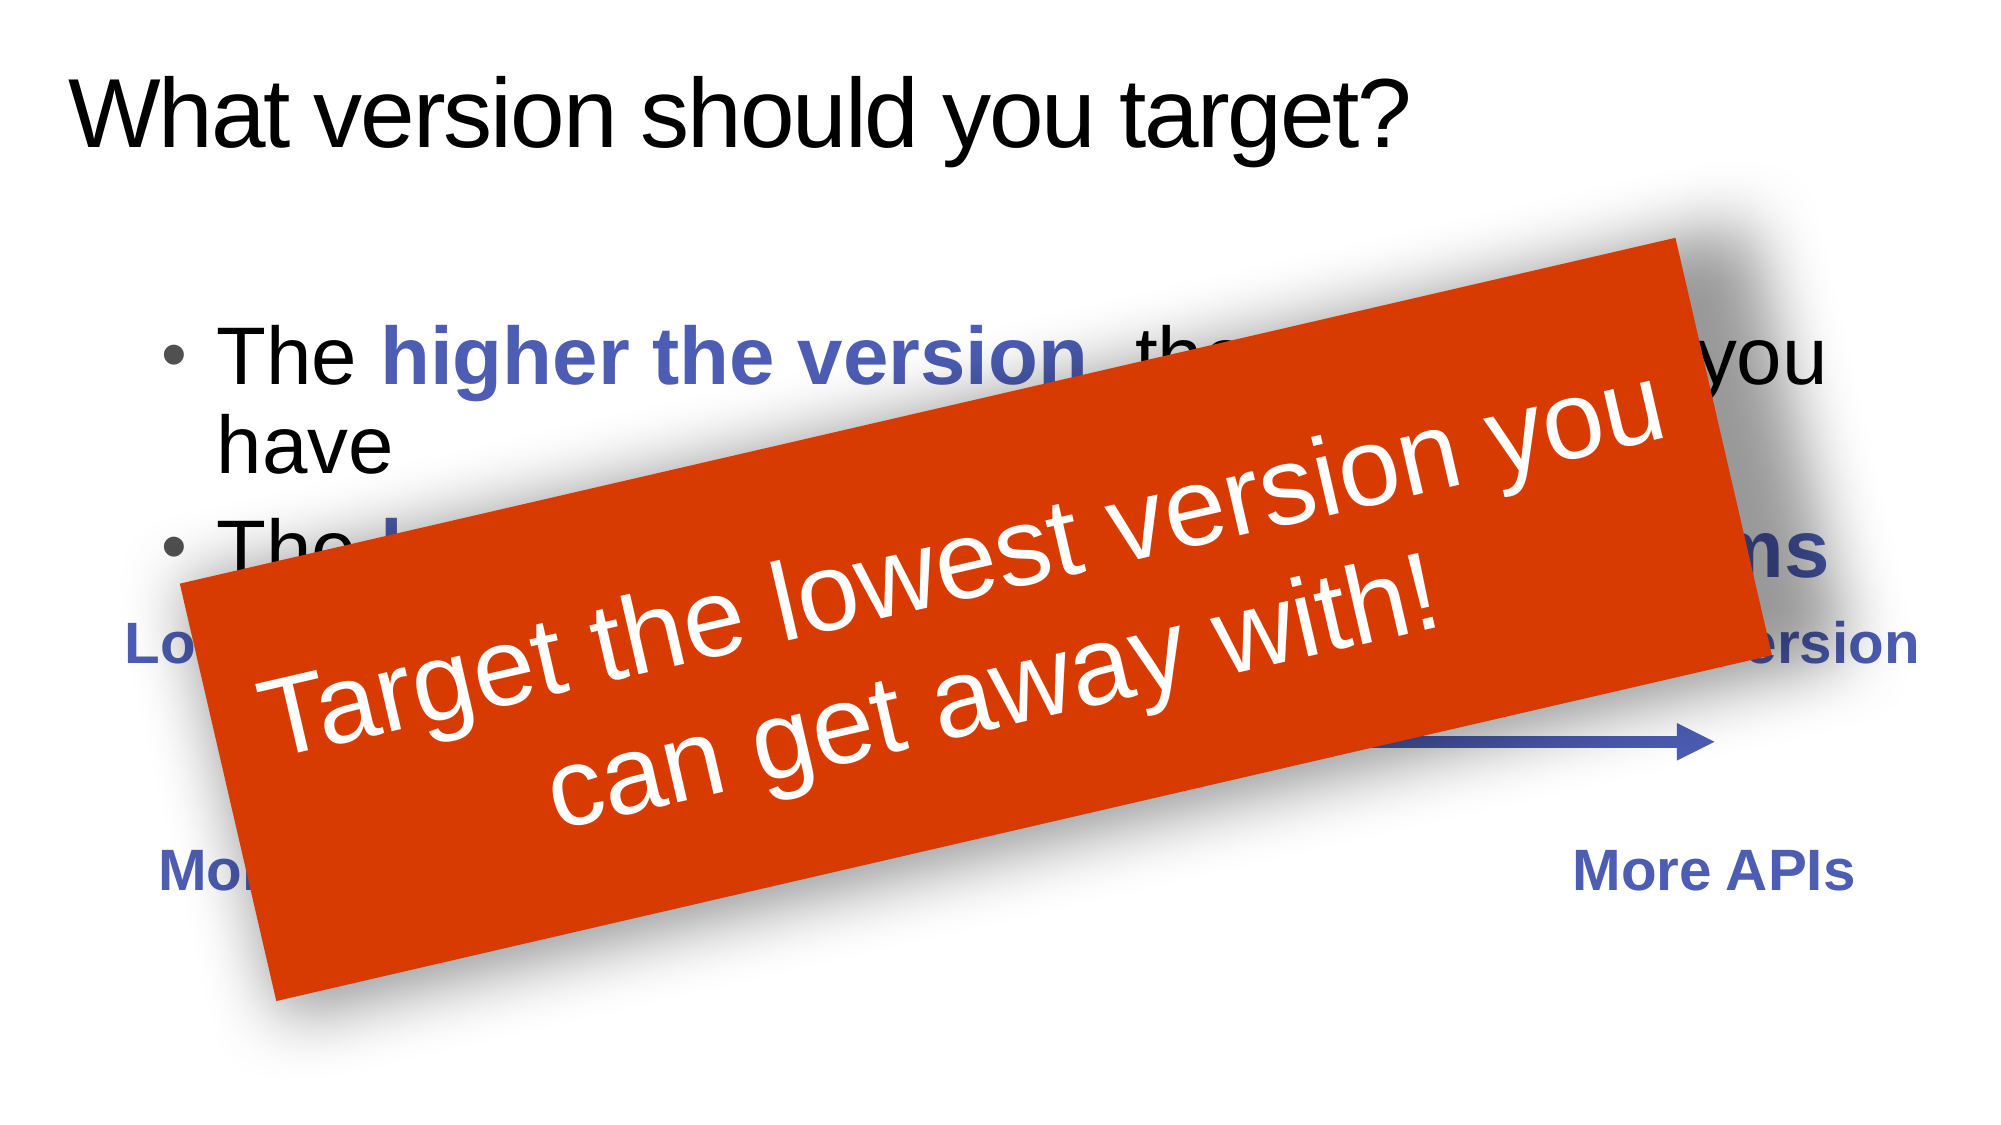

# What version should you target?
The higher the version, the more APIs you have
The lower the version, the more platforms support it
Target the lowest version you can get away with!
Lower Version
Higher Version
More Reach
More APIs